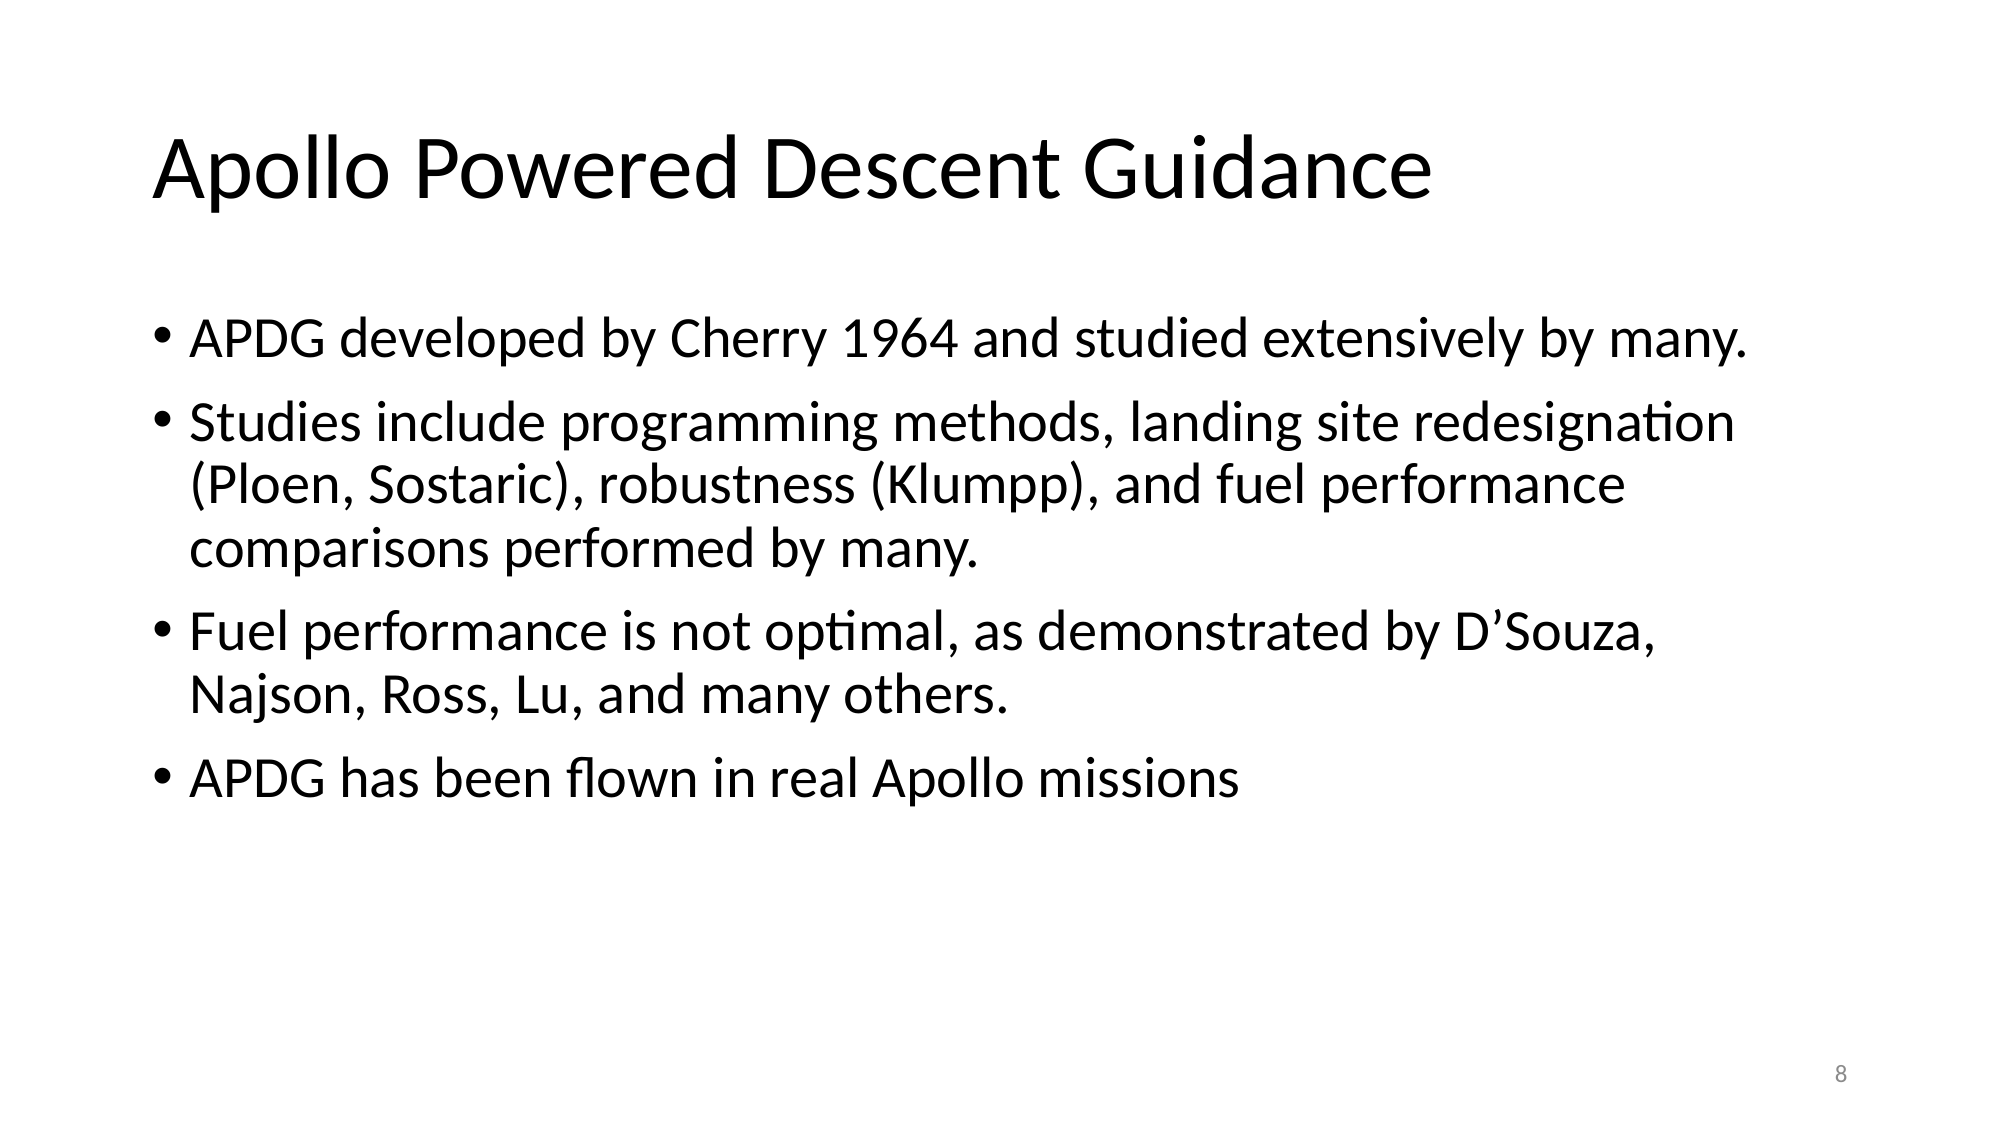

# Apollo Powered Descent Guidance
APDG developed by Cherry 1964 and studied extensively by many.
Studies include programming methods, landing site redesignation (Ploen, Sostaric), robustness (Klumpp), and fuel performance comparisons performed by many.
Fuel performance is not optimal, as demonstrated by D’Souza, Najson, Ross, Lu, and many others.
APDG has been flown in real Apollo missions

8